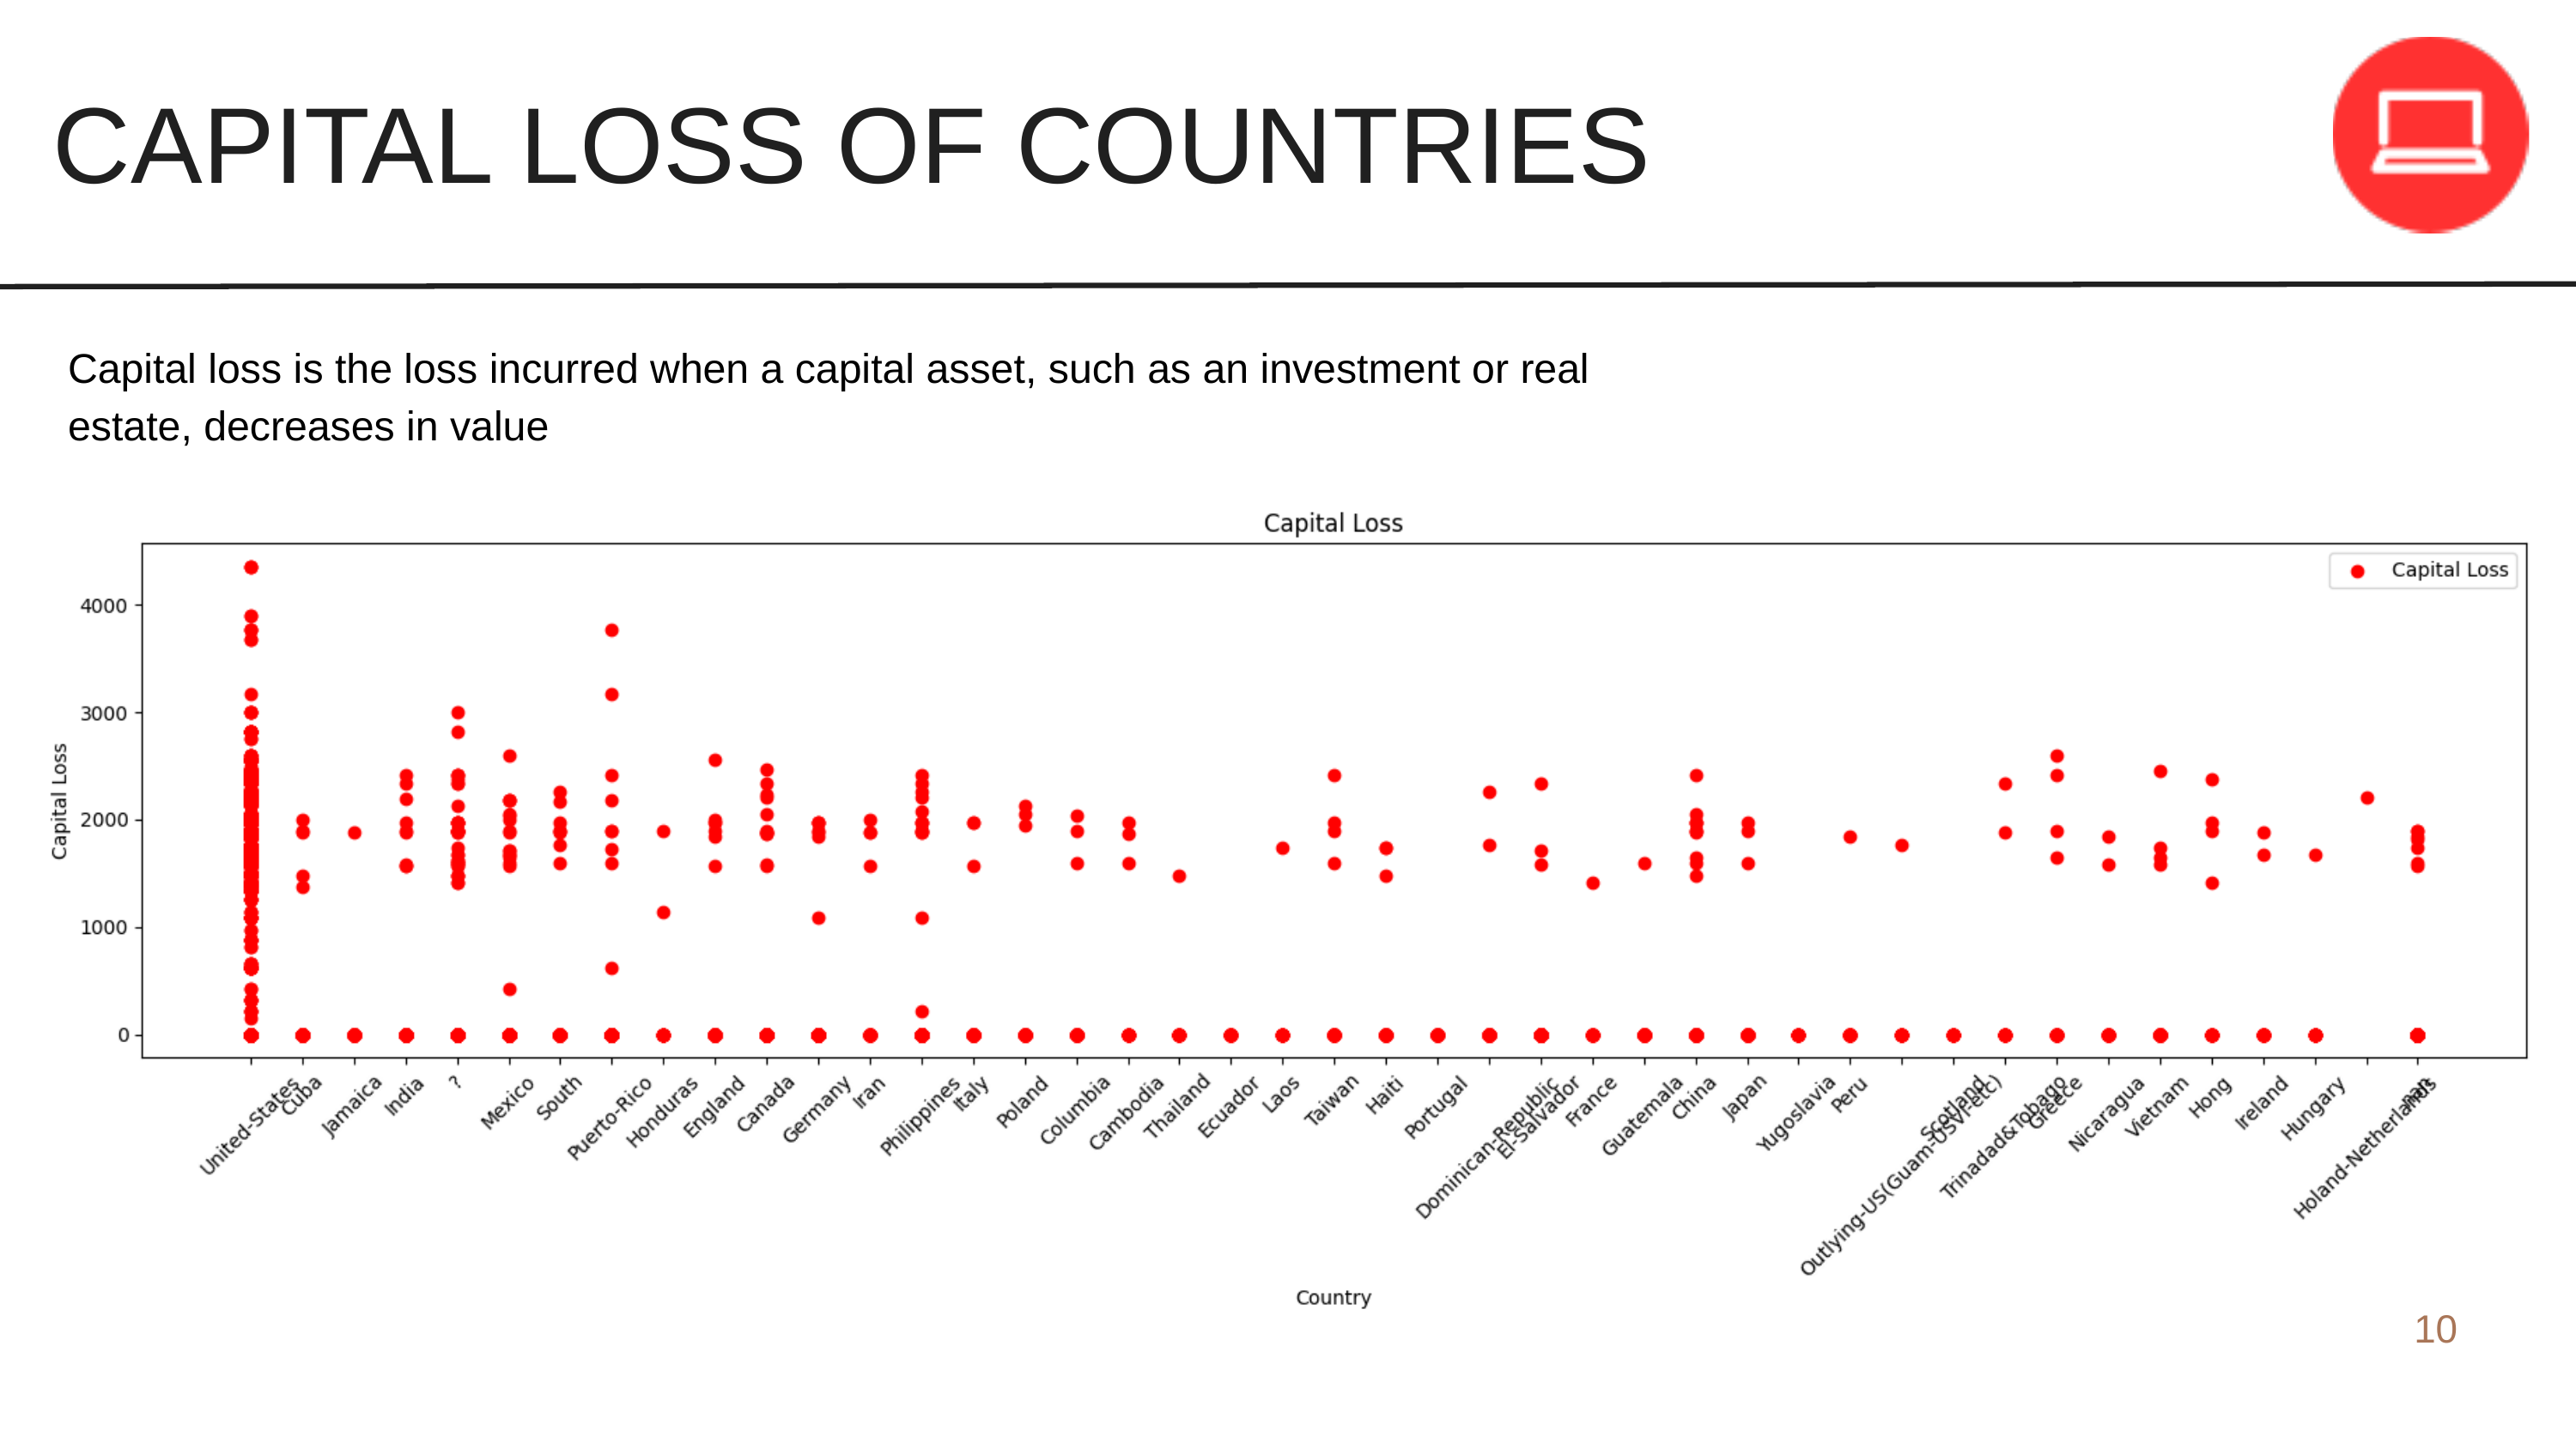

CAPITAL LOSS OF COUNTRIES

Capital loss is the loss incurred when a capital asset, such as an investment or real estate, decreases in value

10